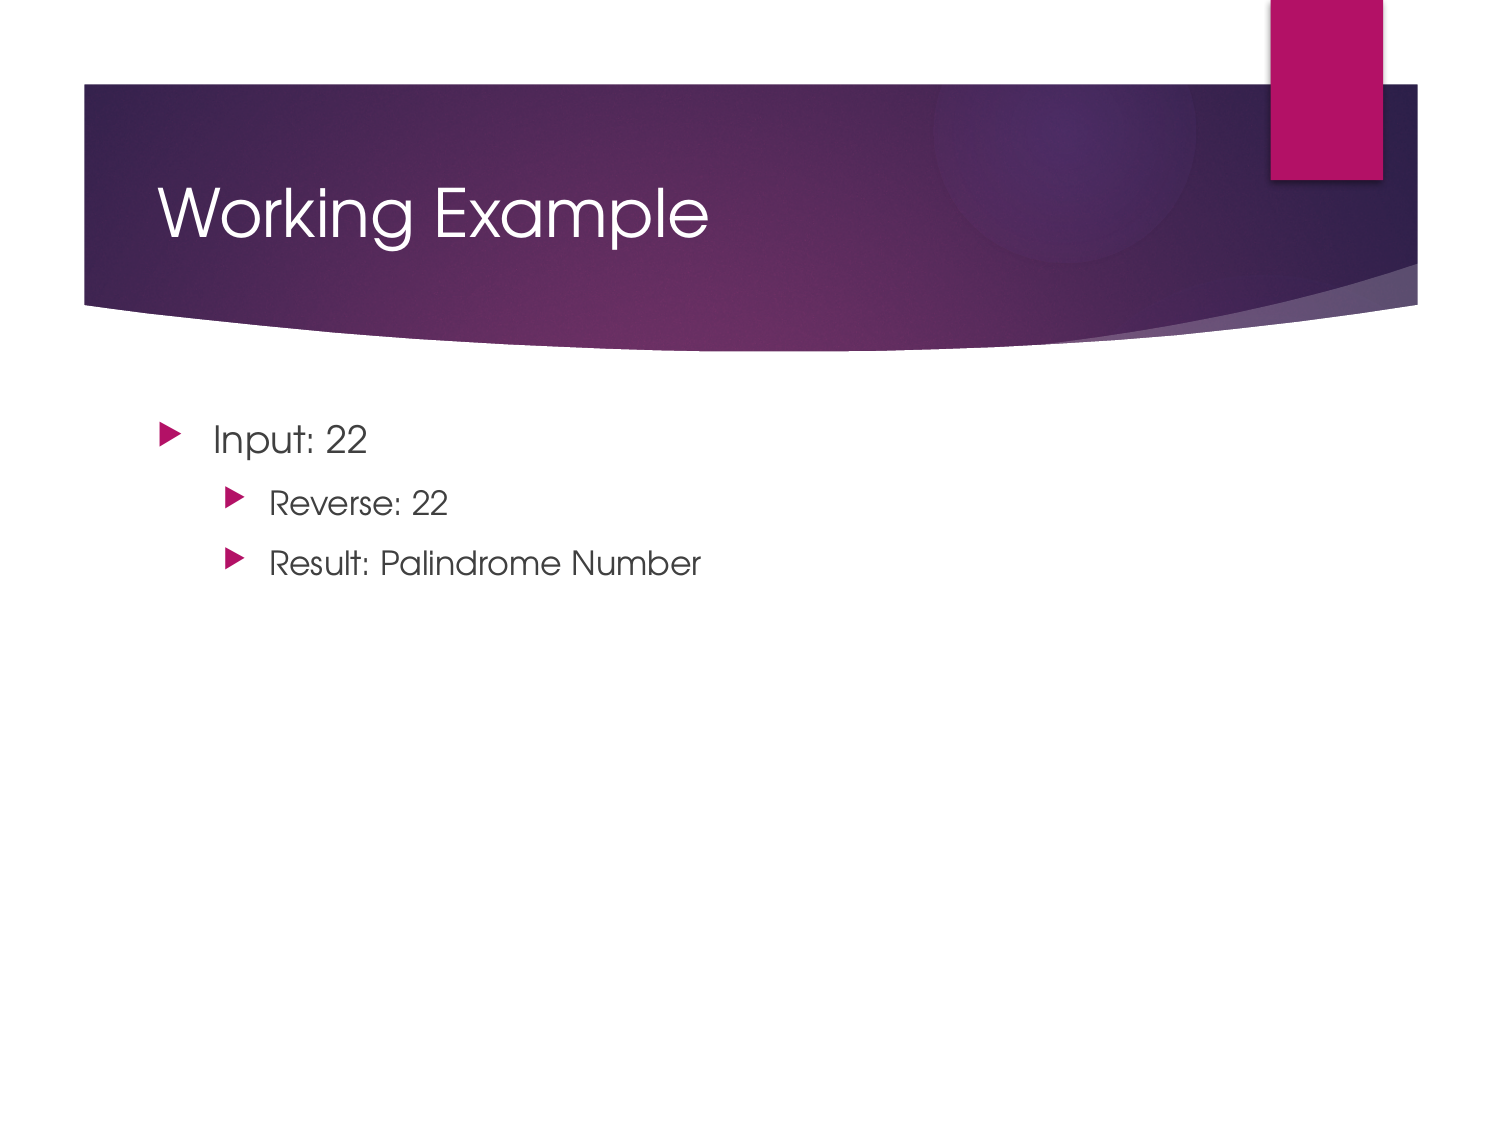

# Working Example
Input: 22
Reverse: 22
Result: Palindrome Number